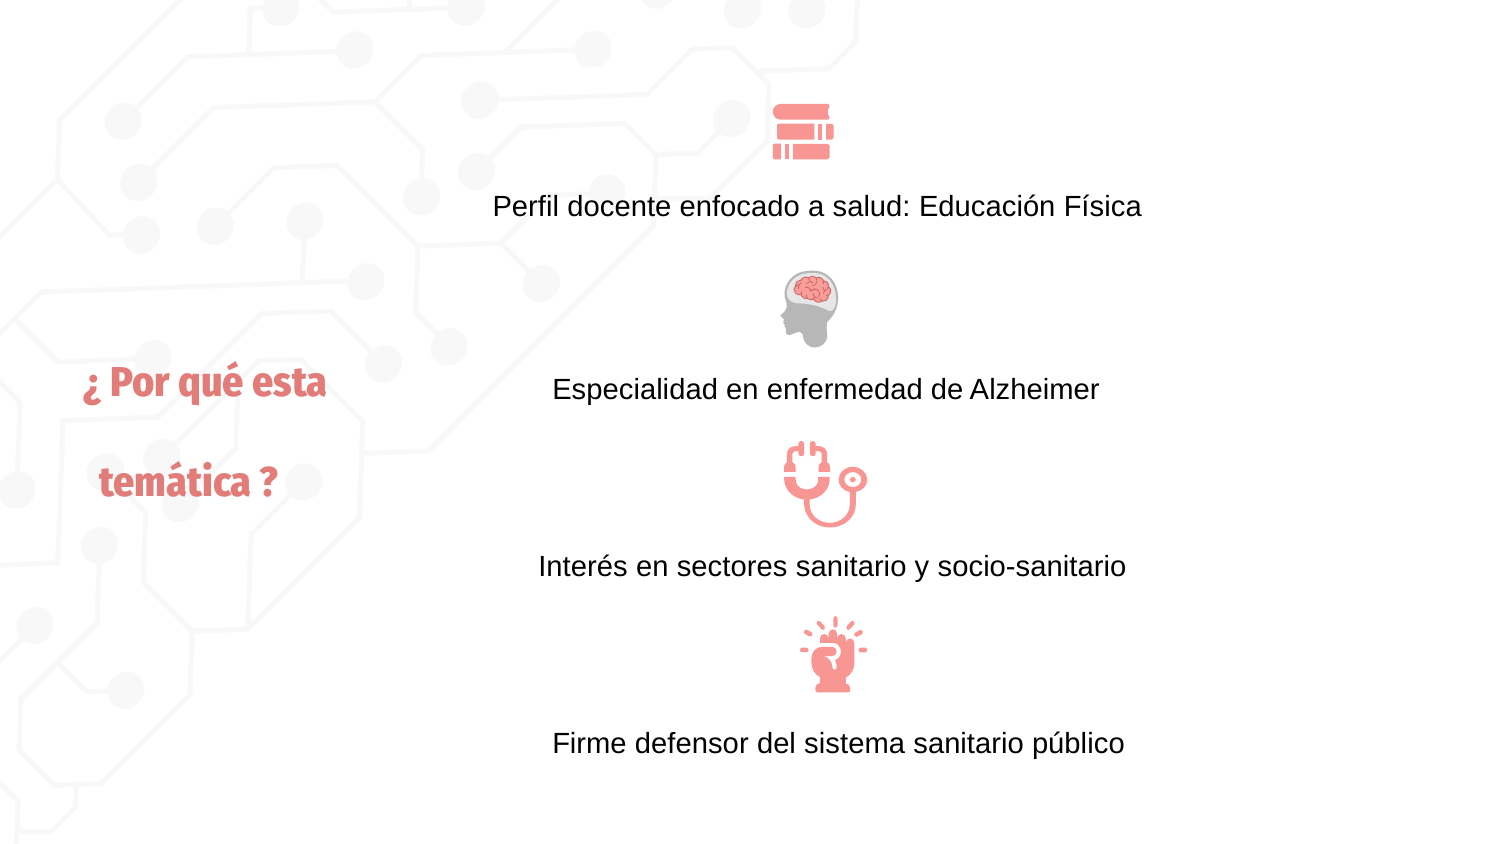

Perfil docente enfocado a salud: Educación Física

¿ Por qué esta
temática ?
Especialidad en enfermedad de Alzheimer

Interés en sectores sanitario y socio-sanitario

Firme defensor del sistema sanitario público